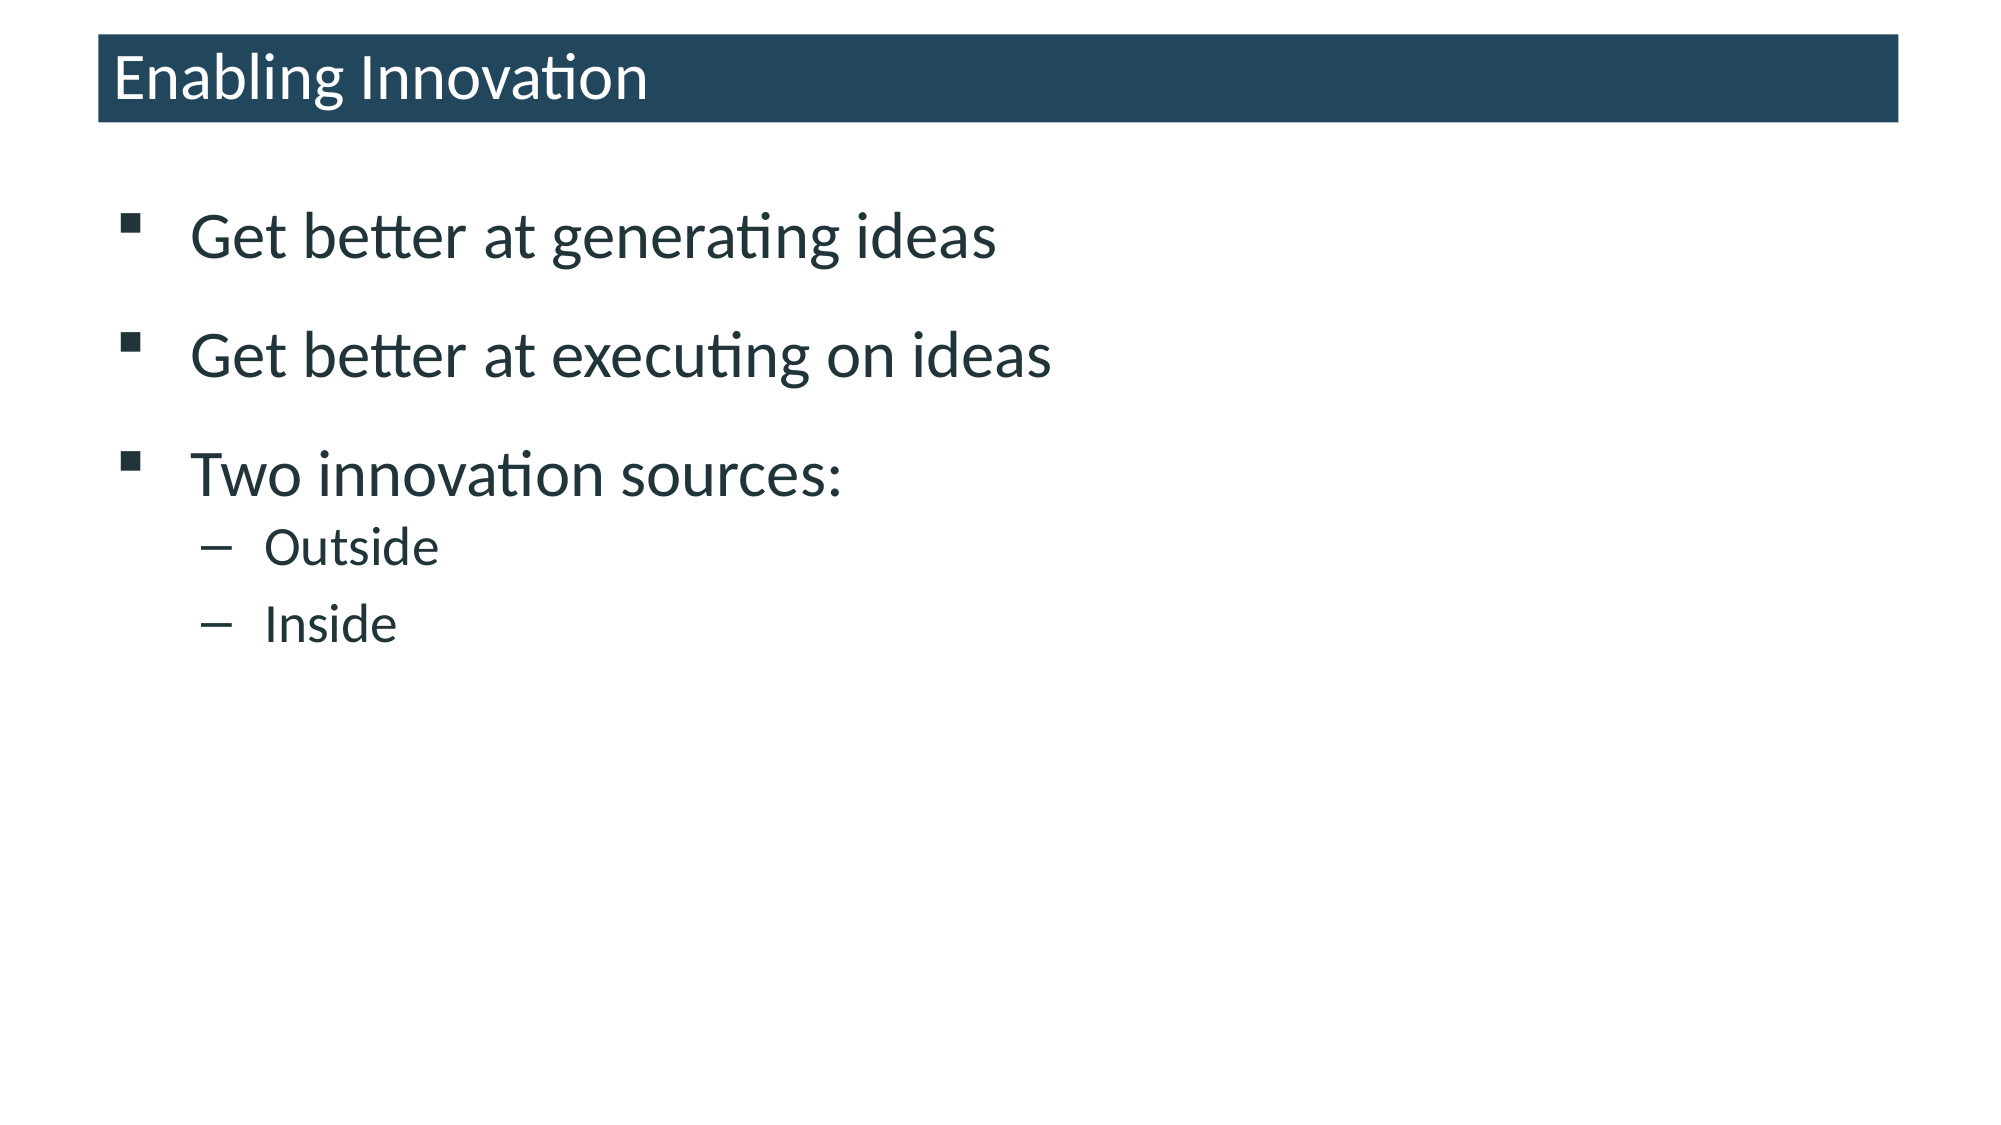

# Enabling Innovation
Get better at generating ideas
Get better at executing on ideas
Two innovation sources:
Outside
Inside